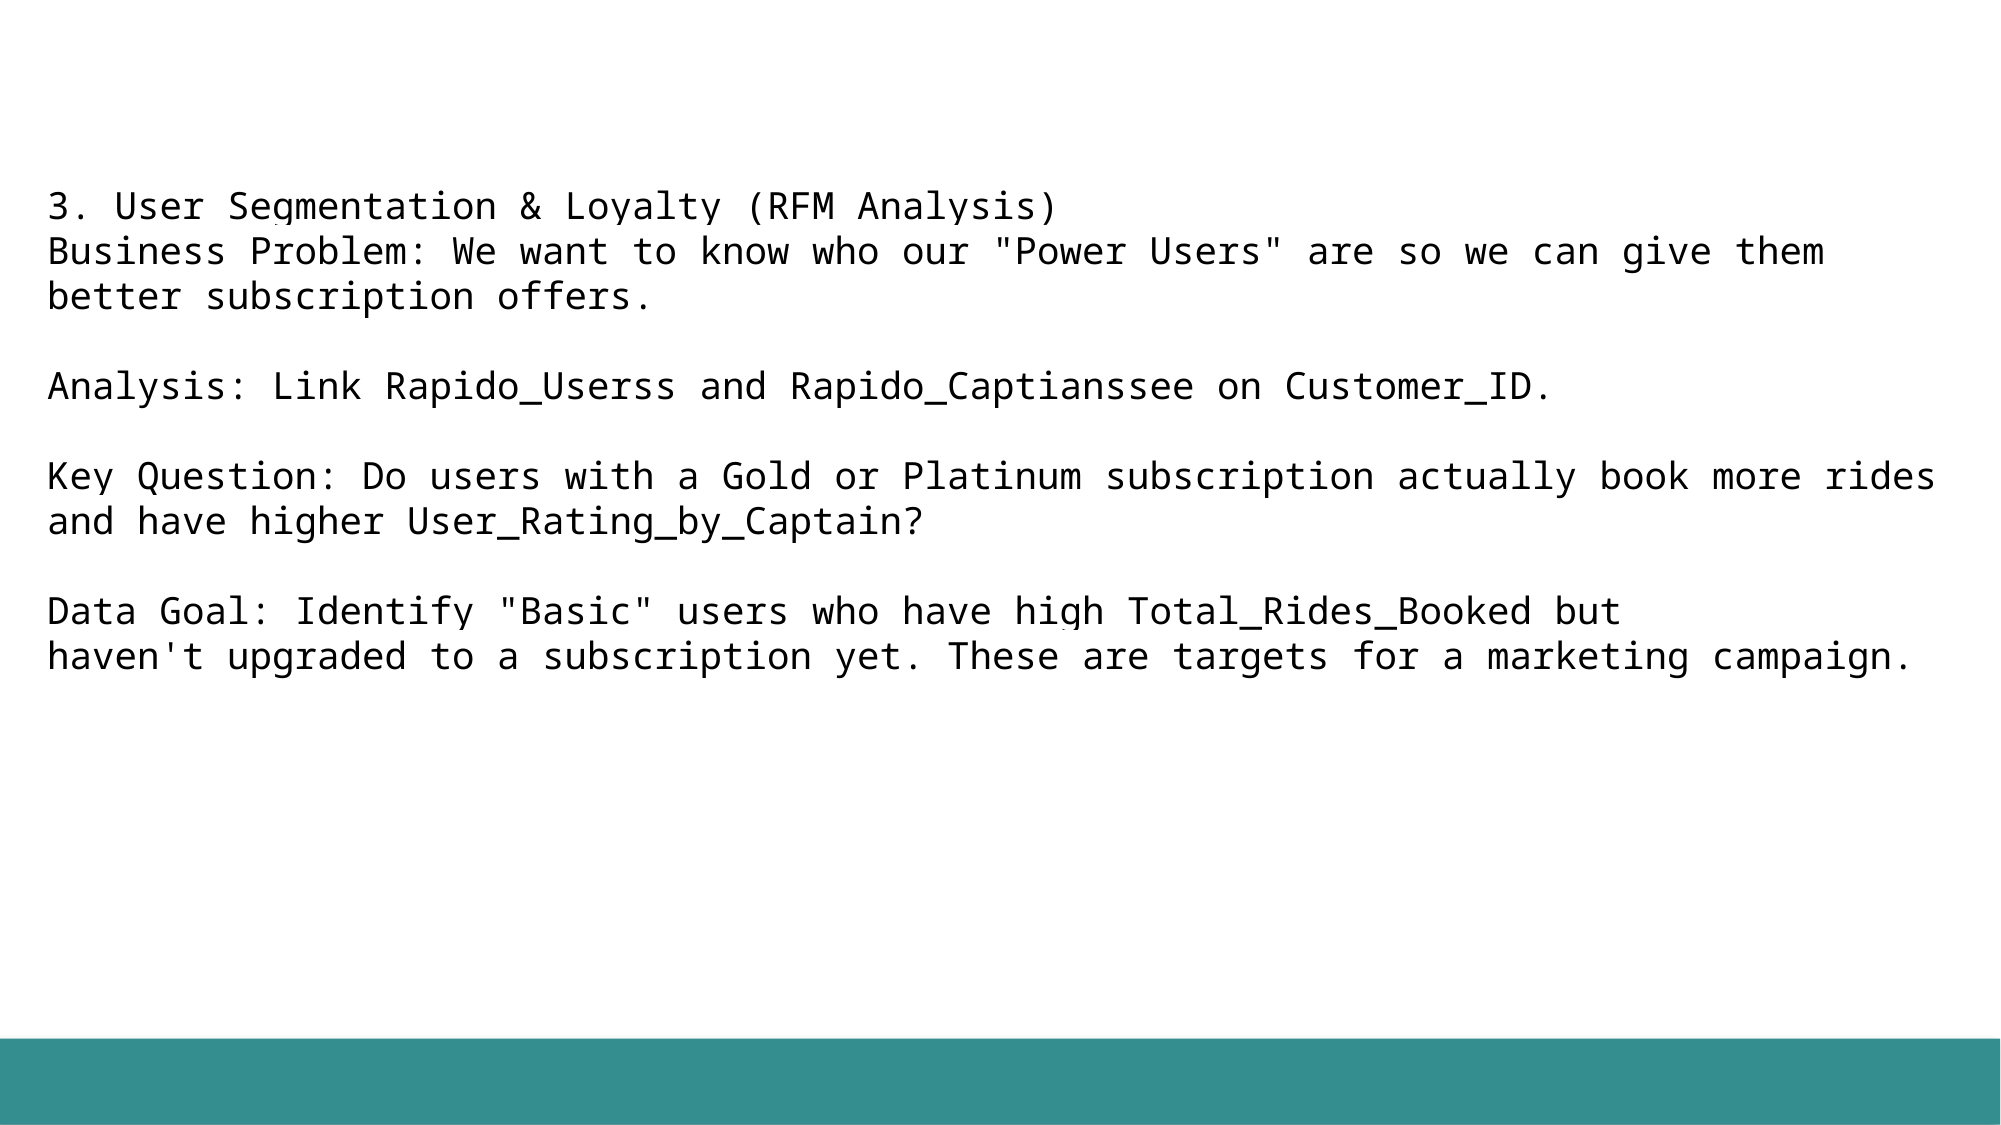

3. User Segmentation & Loyalty (RFM Analysis)
Business Problem: We want to know who our "Power Users" are so we can give them better subscription offers.

Analysis: Link Rapido_Userss and Rapido_Captianssee on Customer_ID.

Key Question: Do users with a Gold or Platinum subscription actually book more rides and have higher User_Rating_by_Captain?

Data Goal: Identify "Basic" users who have high Total_Rides_Booked but
haven't upgraded to a subscription yet. These are targets for a marketing campaign.